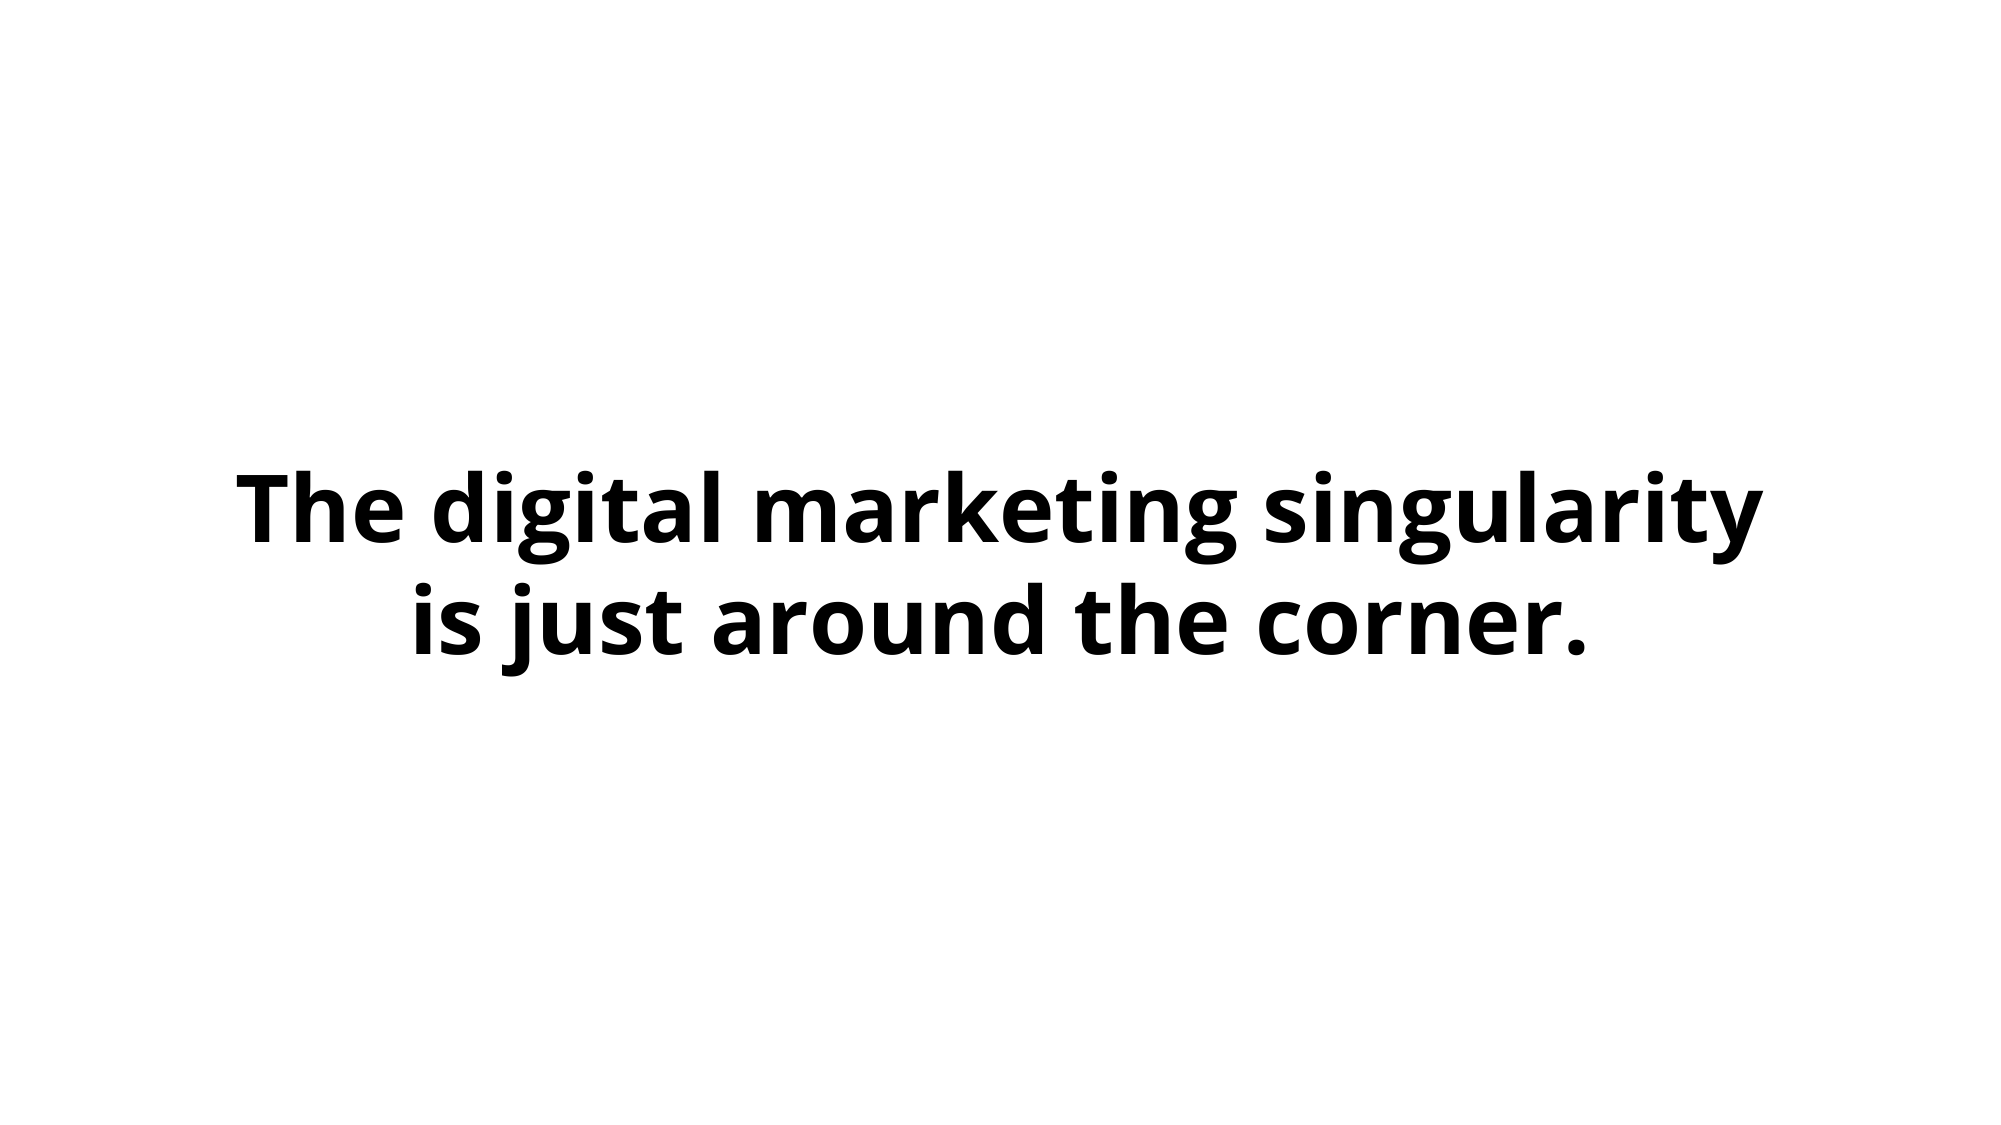

The digital marketing singularity is just around the corner.